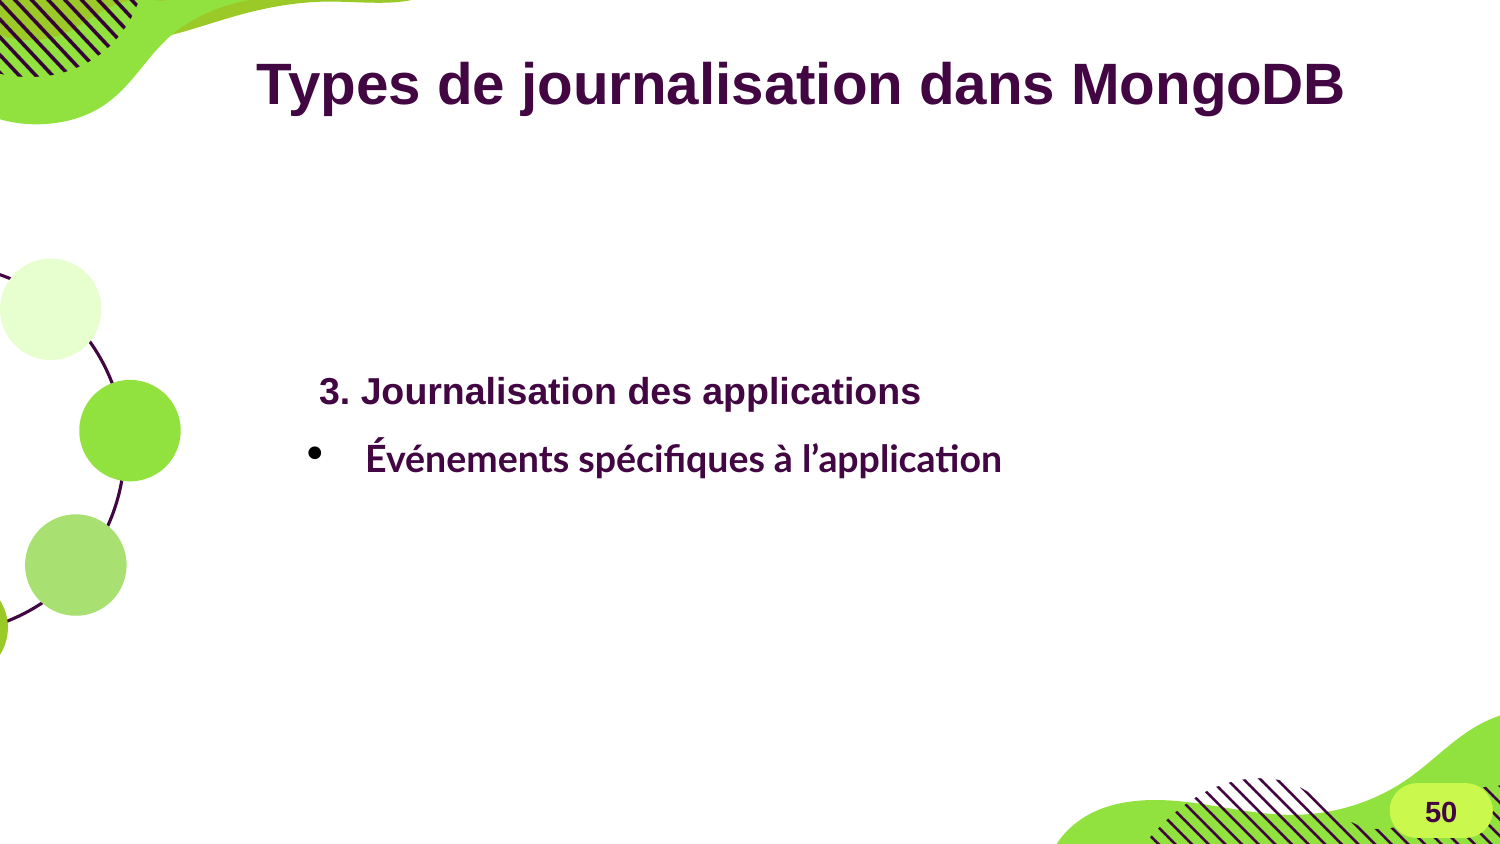

# Types de journalisation dans MongoDB

 3. Journalisation des applications
Événements spécifiques à l’application
50